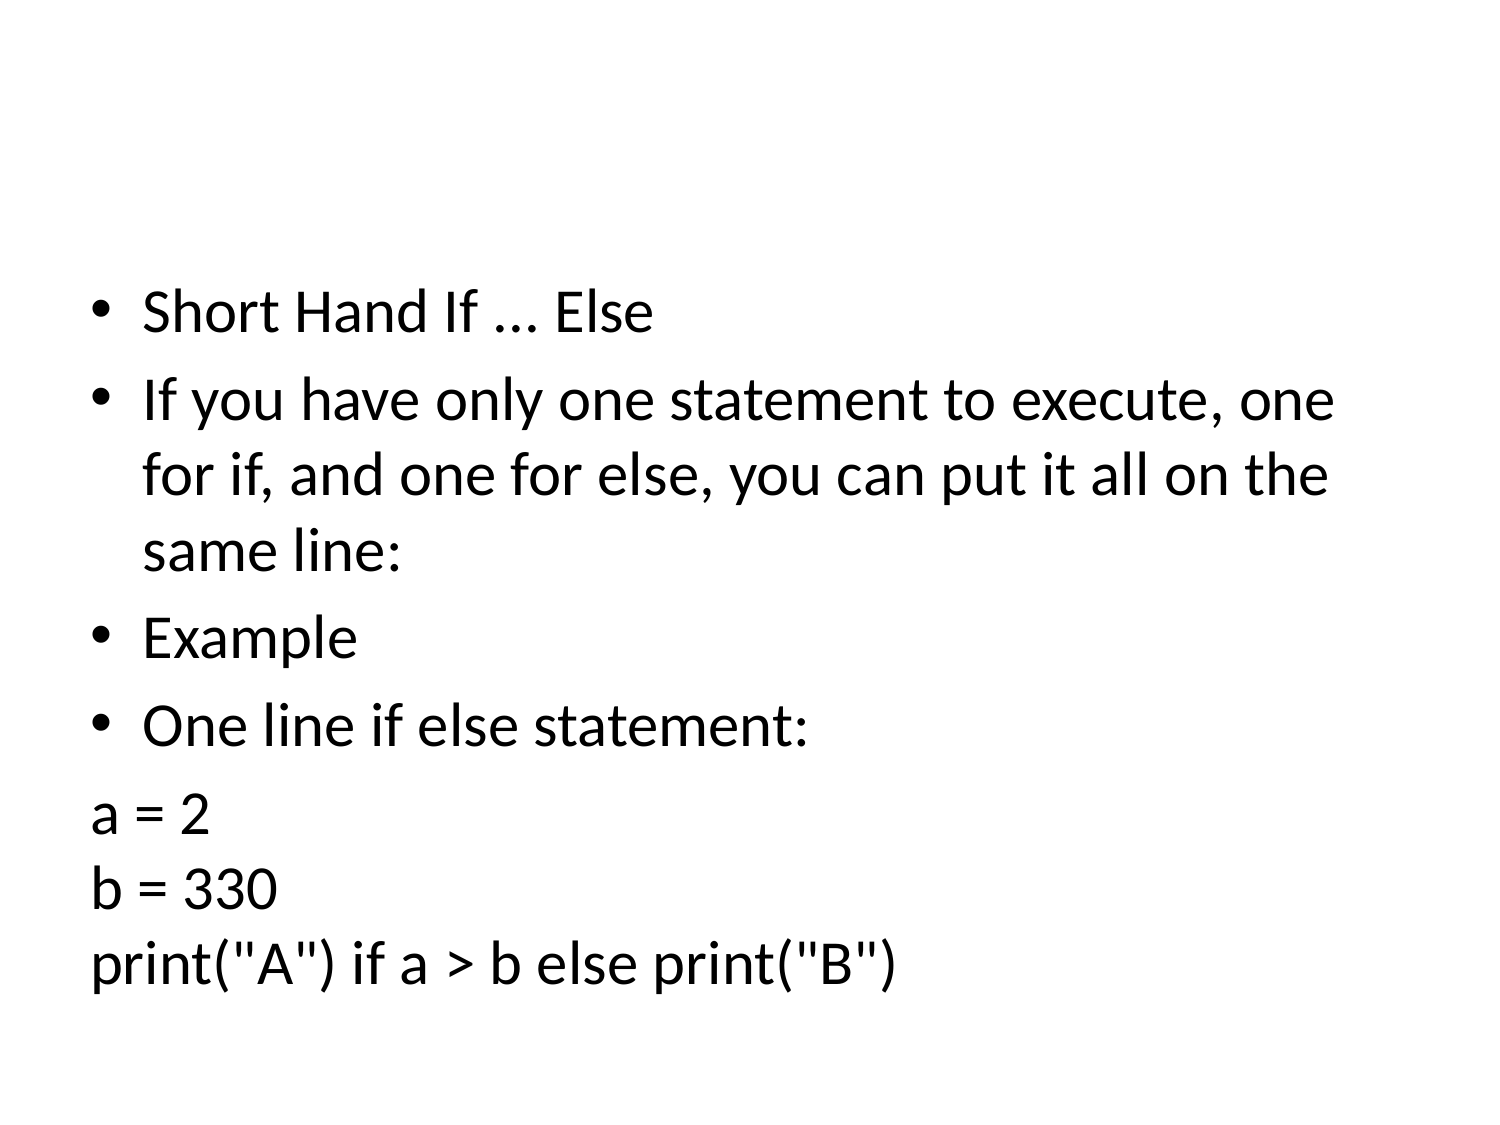

#
Short Hand If ... Else
If you have only one statement to execute, one for if, and one for else, you can put it all on the same line:
Example
One line if else statement:
a = 2
b = 330
print("A") if a > b else print("B")